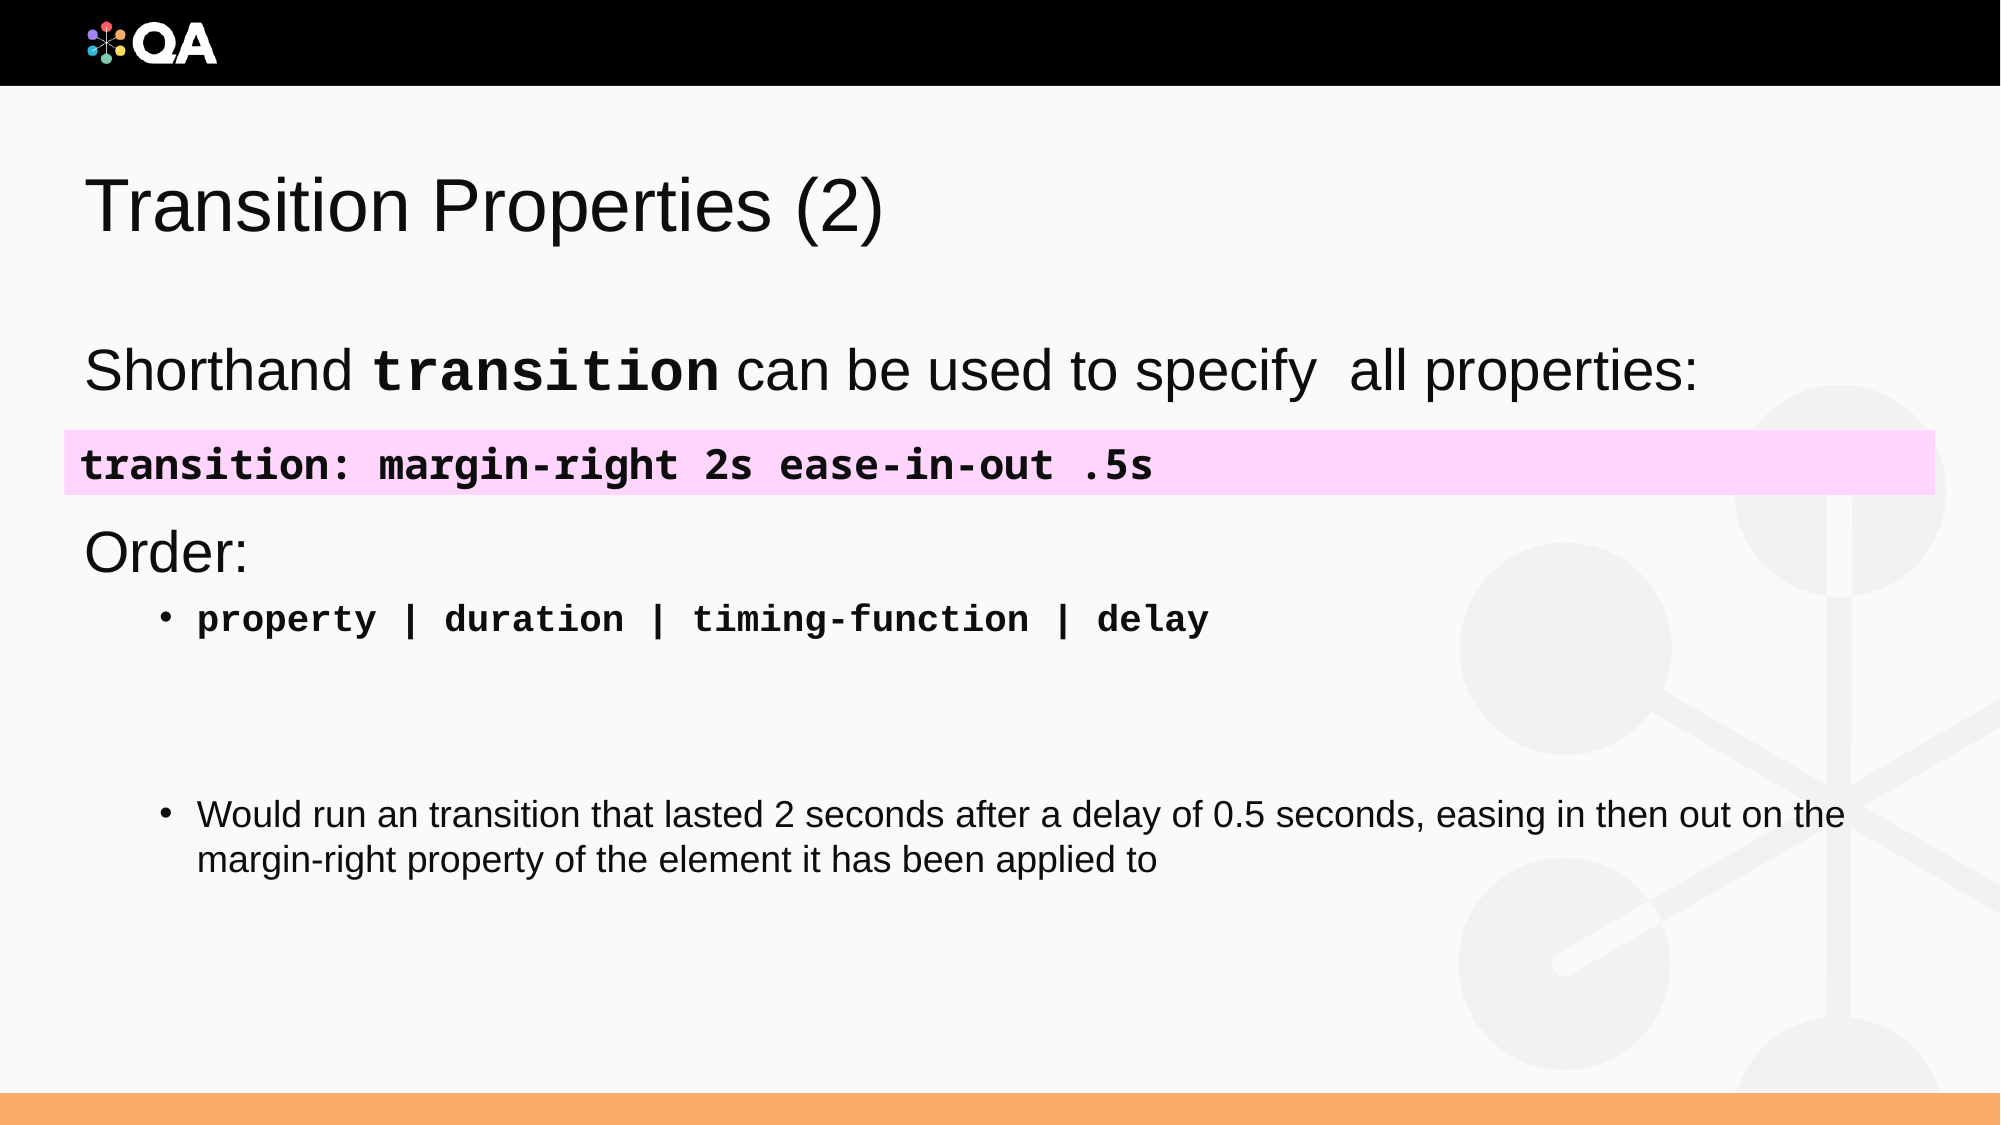

# Transition Properties (2)
Shorthand transition can be used to specify  all properties:

Order:
property | duration | timing-function | delay

Would run an transition that lasted 2 seconds after a delay of 0.5 seconds, easing in then out on the margin-right property of the element it has been applied to
transition: margin-right 2s ease-in-out .5s